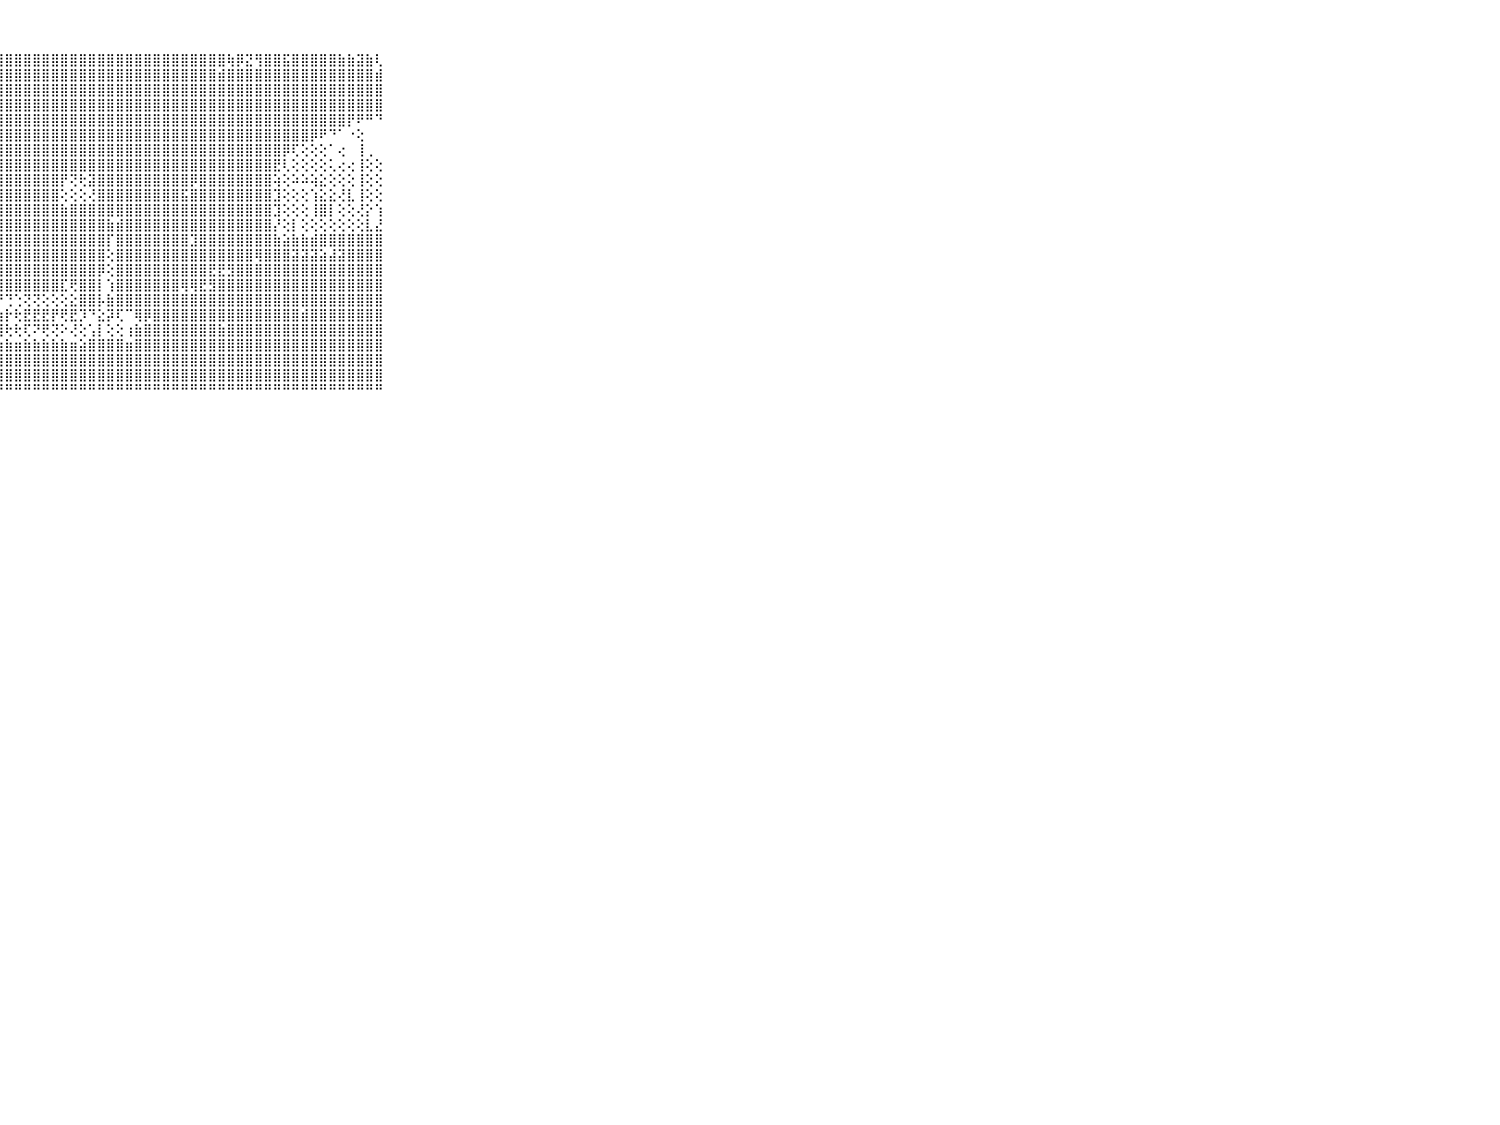

⠀⠀⠀⠀⠀⠀⠀⠀⠀⠀⠀⣿⣿⣿⣿⣿⣿⣿⣿⣿⣿⣿⣿⣿⣿⣿⣿⣿⣿⣿⣿⣿⣿⣿⣿⣿⣿⣿⣿⣿⣿⣿⣿⣿⣿⣿⣿⣿⣿⣿⣿⣿⢷⡿⣝⢻⣿⣿⣯⣿⣿⣿⣿⣿⣷⣷⣽⣷⢇⠀⠀⠀⠀⠀⠀⠀⠀⠀⠀⠀⠀
⠀⠀⠀⠀⠀⠀⠀⠀⠀⠀⠀⣿⣿⣿⣿⣿⣿⣿⣿⣿⣿⣿⣿⣿⣿⣿⣿⣿⣿⣿⣿⣿⣿⣿⣿⣿⣿⣿⣿⣿⣿⣿⣿⣿⣿⣿⣿⣿⣿⣿⣿⣾⣿⣿⣿⣿⣿⣿⣿⣿⣿⣿⣿⣿⣿⣿⣿⣿⣾⠀⠀⠀⠀⠀⠀⠀⠀⠀⠀⠀⠀
⠀⠀⠀⠀⠀⠀⠀⠀⠀⠀⠀⣿⣿⣿⣿⣿⣿⣿⣿⣿⣿⣿⣿⣿⣿⣿⣿⣿⣿⣿⣿⣿⣿⣿⣿⣿⣿⣿⣿⣿⣿⣿⣿⣿⣿⣿⣿⣿⣿⣿⣿⣿⣿⣿⣿⣿⣿⣿⣿⣿⣿⣿⣿⣿⣿⣿⣿⣿⣿⠀⠀⠀⠀⠀⠀⠀⠀⠀⠀⠀⠀
⠀⠀⠀⠀⠀⠀⠀⠀⠀⠀⠀⣿⣿⣿⣿⣿⣿⣿⣿⣿⣿⣿⣿⣿⣿⣿⣿⣿⣿⣿⣿⣿⣿⣿⣿⣿⣿⣿⣿⣿⣿⣿⣿⣿⣿⣿⣿⣿⣿⣿⣿⣿⣿⣿⣿⣿⣿⣿⣿⣿⣿⣿⣿⣿⣿⣿⣿⣿⣿⠀⠀⠀⠀⠀⠀⠀⠀⠀⠀⠀⠀
⠀⠀⠀⠀⠀⠀⠀⠀⠀⠀⠀⣿⣿⣿⣿⣿⣿⣿⣿⣿⣿⣿⣿⣿⣿⣿⣿⣿⣿⣿⣿⣿⣿⣿⣿⣿⣿⣿⣿⣿⣿⣿⣿⣿⣿⣿⣿⣿⣿⣿⣿⣿⣿⣿⣿⣿⣿⣿⣿⣿⣿⣿⣿⣿⣿⡟⠟⠛⠙⠀⠀⠀⠀⠀⠀⠀⠀⠀⠀⠀⠀
⠀⠀⠀⠀⠀⠀⠀⠀⠀⠀⠀⣿⣿⣿⣿⣿⣿⣿⣿⣿⣿⣿⣿⣿⣿⣿⣿⣿⣿⣿⣿⣿⣿⣿⣿⣿⣿⣿⣿⣿⣿⣿⣿⣿⣿⣿⣿⣿⣿⣿⣿⣿⣿⣿⣿⣿⣿⣿⣿⣿⣿⡿⠟⠙⠁⠐⢕⠀⠀⠀⠀⠀⠀⠀⠀⠀⠀⠀⠀⠀⠀
⠀⠀⠀⠀⠀⠀⠀⠀⠀⠀⠀⣿⣿⣿⣿⣿⣿⣿⣿⣿⣿⣿⣿⣿⣿⣿⣿⣿⣿⣿⣿⣿⣿⣿⣿⣿⣿⣿⣿⣿⣿⣿⣿⣿⣿⣿⣿⣿⣿⣿⣿⣿⣿⣿⣿⣿⣿⣿⡿⢏⢕⢕⢕⠁⢔⠀⢸⢀⠀⠀⠀⠀⠀⠀⠀⠀⠀⠀⠀⠀⠀
⠀⠀⠀⠀⠀⠀⠀⠀⠀⠀⠀⣿⡿⢿⡯⢟⢟⢻⢷⣿⢿⣿⣿⣿⣿⣿⣿⣿⣿⣿⣿⣿⣿⣿⣿⣿⣿⣿⣿⣿⣿⣿⣿⣿⣿⣿⣿⣿⣿⣿⣿⣿⣿⣿⣿⣿⣿⣟⢇⢕⢕⢕⢕⢅⢔⢔⢸⢕⢕⠀⠀⠀⠀⠀⠀⠀⠀⠀⠀⠀⠀
⠀⠀⠀⠀⠀⠀⠀⠀⠀⠀⠀⢗⢇⢕⣕⢼⣞⡇⢝⢿⣿⣿⣯⣿⣿⣿⣿⣿⣿⣿⣿⣿⣿⣿⡟⢝⢗⣽⣿⣿⣿⣿⣿⣿⣿⣿⣿⣿⡿⣿⣿⣿⣿⣿⣿⣿⣿⢵⢕⠵⠵⢵⣕⢕⢕⢕⢸⢕⢕⠀⠀⠀⠀⠀⠀⠀⠀⠀⠀⠀⠀
⠀⠀⠀⠀⠀⠀⠀⠀⠀⠀⠀⣿⣿⣿⣿⣿⣧⣿⣮⣵⣞⣿⣿⡿⣿⣿⣿⣿⣿⣿⣿⣿⣿⣿⢕⢕⢕⢜⣿⣿⣿⣿⣿⣿⣿⣿⣿⣯⣿⣿⣿⣿⣿⣿⣿⣿⣿⣹⢕⢕⢕⢱⣕⣕⢜⣇⢸⢕⢕⠀⠀⠀⠀⠀⠀⠀⠀⠀⠀⠀⠀
⠀⠀⠀⠀⠀⠀⠀⠀⠀⠀⠀⣿⣿⣿⣿⣿⣿⣿⣿⣿⣿⣿⣿⣿⣿⣿⣿⣿⣿⣿⣿⣿⣿⣿⣷⣿⣿⣿⣿⣿⣿⣿⣿⣿⣿⣿⣿⣿⣿⣿⣿⣿⣿⣿⣿⣿⣿⣹⢕⢕⢕⢸⣿⡇⢕⢕⢜⡕⢱⠀⠀⠀⠀⠀⠀⠀⠀⠀⠀⠀⠀
⠀⠀⠀⠀⠀⠀⠀⠀⠀⠀⠀⣿⣿⣿⣿⣿⣿⣿⣿⣿⣿⣿⣿⣿⣿⣿⣿⣿⣿⣿⣿⣿⣿⣿⣿⣿⣿⣿⣿⣷⣾⣿⣿⣿⣿⣿⣿⣿⣿⣿⣿⣿⣿⣿⣿⣿⣿⡜⢕⡇⢕⢕⢕⢕⢕⢕⢕⣇⣜⠀⠀⠀⠀⠀⠀⠀⠀⠀⠀⠀⠀
⠀⠀⠀⠀⠀⠀⠀⠀⠀⠀⠀⣿⣿⣿⣿⣿⣿⣿⣿⣿⣿⣿⣿⣿⢿⣿⣿⣿⣿⣿⣿⣿⣿⣿⣿⣿⣿⣿⣿⡏⣿⣿⣿⣿⣿⣿⣿⣿⣹⣿⣿⣿⣿⣿⣿⣿⣿⣷⣵⣷⣷⣾⣿⣿⣿⣿⣿⣿⣿⠀⠀⠀⠀⠀⠀⠀⠀⠀⠀⠀⠀
⠀⠀⠀⠀⠀⠀⠀⠀⠀⠀⠀⣿⣿⣿⣿⣿⣿⣿⣿⣿⣿⣿⣿⣯⢹⣿⣿⣿⣿⣿⣿⣿⣿⣿⣿⣿⣿⣿⣿⢕⣿⣿⣿⣿⣿⣿⣿⣿⣿⣿⣿⣿⣿⣿⣿⢿⣿⣿⣿⣽⣽⣽⣵⣼⣽⣿⣿⣿⣿⠀⠀⠀⠀⠀⠀⠀⠀⠀⠀⠀⠀
⠀⠀⠀⠀⠀⠀⠀⠀⠀⠀⠀⣿⣿⣿⣿⣿⣿⣿⣿⣿⣿⣿⣿⣿⢸⣿⣿⣿⣿⣿⣿⣿⣿⣿⣿⣿⣿⣿⡿⢕⣿⣿⣿⣿⣿⣿⣿⣿⣿⣿⣟⣟⣻⣿⣿⣿⣿⣿⣿⣿⣿⣿⣿⣿⣿⣿⣿⣿⣿⠀⠀⠀⠀⠀⠀⠀⠀⠀⠀⠀⠀
⠀⠀⠀⠀⠀⠀⠀⠀⠀⠀⠀⣿⣿⣿⣿⣿⣿⣿⣿⣿⣿⣿⣿⣿⢿⣿⣿⣿⣿⣿⣿⣿⣿⣿⣏⢟⣿⣿⡇⢱⣿⣿⣿⣿⣿⣿⣿⢿⢿⣟⣻⣿⣿⣿⣿⣿⣿⣿⣿⣿⣿⣿⣿⣿⣿⣿⣿⣿⣿⠀⠀⠀⠀⠀⠀⠀⠀⠀⠀⠀⠀
⠀⠀⠀⠀⠀⠀⠀⠀⠀⠀⠀⣿⣿⣿⣿⣿⣿⣿⣿⣿⣿⣿⣿⣵⡾⠿⠟⠝⢙⢑⢝⢝⢕⢕⢕⣕⣿⣿⡧⣷⣿⣿⣿⣿⣿⣿⣿⣿⣿⣿⣿⣿⣿⣿⣿⣿⣿⣿⣿⣿⣿⣿⣿⣿⣿⣿⣿⣿⣿⠀⠀⠀⠀⠀⠀⠀⠀⠀⠀⠀⠀
⠀⠀⠀⠀⠀⠀⠀⠀⠀⠀⠀⣿⣿⣿⡿⢿⢿⣟⣟⣫⣽⣽⣷⣦⣕⢳⢵⢳⡗⢗⣟⣟⣟⡟⢟⣟⡹⠙⣕⡽⢏⠉⢿⡿⣿⣿⣿⣿⣿⣿⣿⣿⣿⣿⣿⣿⣿⣿⣿⣿⣾⣿⣿⣿⣿⣿⣿⣿⣿⠀⠀⠀⠀⠀⠀⠀⠀⠀⠀⠀⠀
⠀⠀⠀⠀⠀⠀⠀⠀⠀⠀⠀⢹⣱⣵⣼⣿⣿⣿⣿⣿⣿⣿⣿⣿⣿⣿⡿⢿⢗⢗⢏⠝⢟⢝⠕⢜⢕⢡⡇⢕⢕⢰⣷⣿⣿⣿⣿⣿⣿⣿⣿⣷⣿⣿⣿⣿⣿⣿⣿⣿⣿⣿⣿⣿⣿⣿⣿⣿⣿⠀⠀⠀⠀⠀⠀⠀⠀⠀⠀⠀⠀
⠀⠀⠀⠀⠀⠀⠀⠀⠀⠀⠀⣼⣿⣿⣿⣿⣿⣿⣿⣿⣿⣿⣿⣯⣷⣷⣷⣷⣷⣶⣷⣷⣷⣷⣷⣶⣵⣿⣿⣿⣿⣶⣿⣿⣿⣿⣿⣿⣿⣿⣿⣿⣿⣿⣿⣿⣿⣿⣿⣿⣿⣿⣿⣿⣿⣿⣿⣿⣿⠀⠀⠀⠀⠀⠀⠀⠀⠀⠀⠀⠀
⠀⠀⠀⠀⠀⠀⠀⠀⠀⠀⠀⣿⣿⣿⣿⣿⣿⣿⣿⣿⣿⣿⣿⣿⣿⣿⣿⣿⣿⣿⣿⣿⣿⣿⣿⣿⣿⣿⣿⣿⣿⣿⣿⣿⣿⣿⣿⣿⣿⣿⣿⣿⣿⣿⣿⣿⣿⣿⣿⣿⣿⣿⣿⣿⣿⣿⣿⣿⣿⠀⠀⠀⠀⠀⠀⠀⠀⠀⠀⠀⠀
⠀⠀⠀⠀⠀⠀⠀⠀⠀⠀⠀⣿⣿⣿⣿⣿⣿⣿⣿⣿⣿⣿⣿⣿⣿⣿⣿⣿⣿⣿⣿⣿⣿⣿⣿⣿⣿⣿⣿⣿⣿⣿⣿⣿⣿⣿⣿⣿⣿⣿⣿⣿⣿⣿⣿⣿⣿⣿⣿⣿⣿⣿⣿⣿⣿⣿⣿⣿⣿⠀⠀⠀⠀⠀⠀⠀⠀⠀⠀⠀⠀
⠀⠀⠀⠀⠀⠀⠀⠀⠀⠀⠀⠑⠘⠛⠛⠛⠛⠛⠛⠛⠛⠛⠛⠛⠛⠛⠛⠛⠛⠛⠛⠛⠛⠛⠛⠛⠛⠛⠛⠛⠛⠛⠛⠛⠛⠛⠛⠛⠛⠛⠛⠛⠛⠛⠛⠛⠛⠛⠛⠛⠛⠛⠛⠛⠛⠛⠛⠛⠛⠀⠀⠀⠀⠀⠀⠀⠀⠀⠀⠀⠀